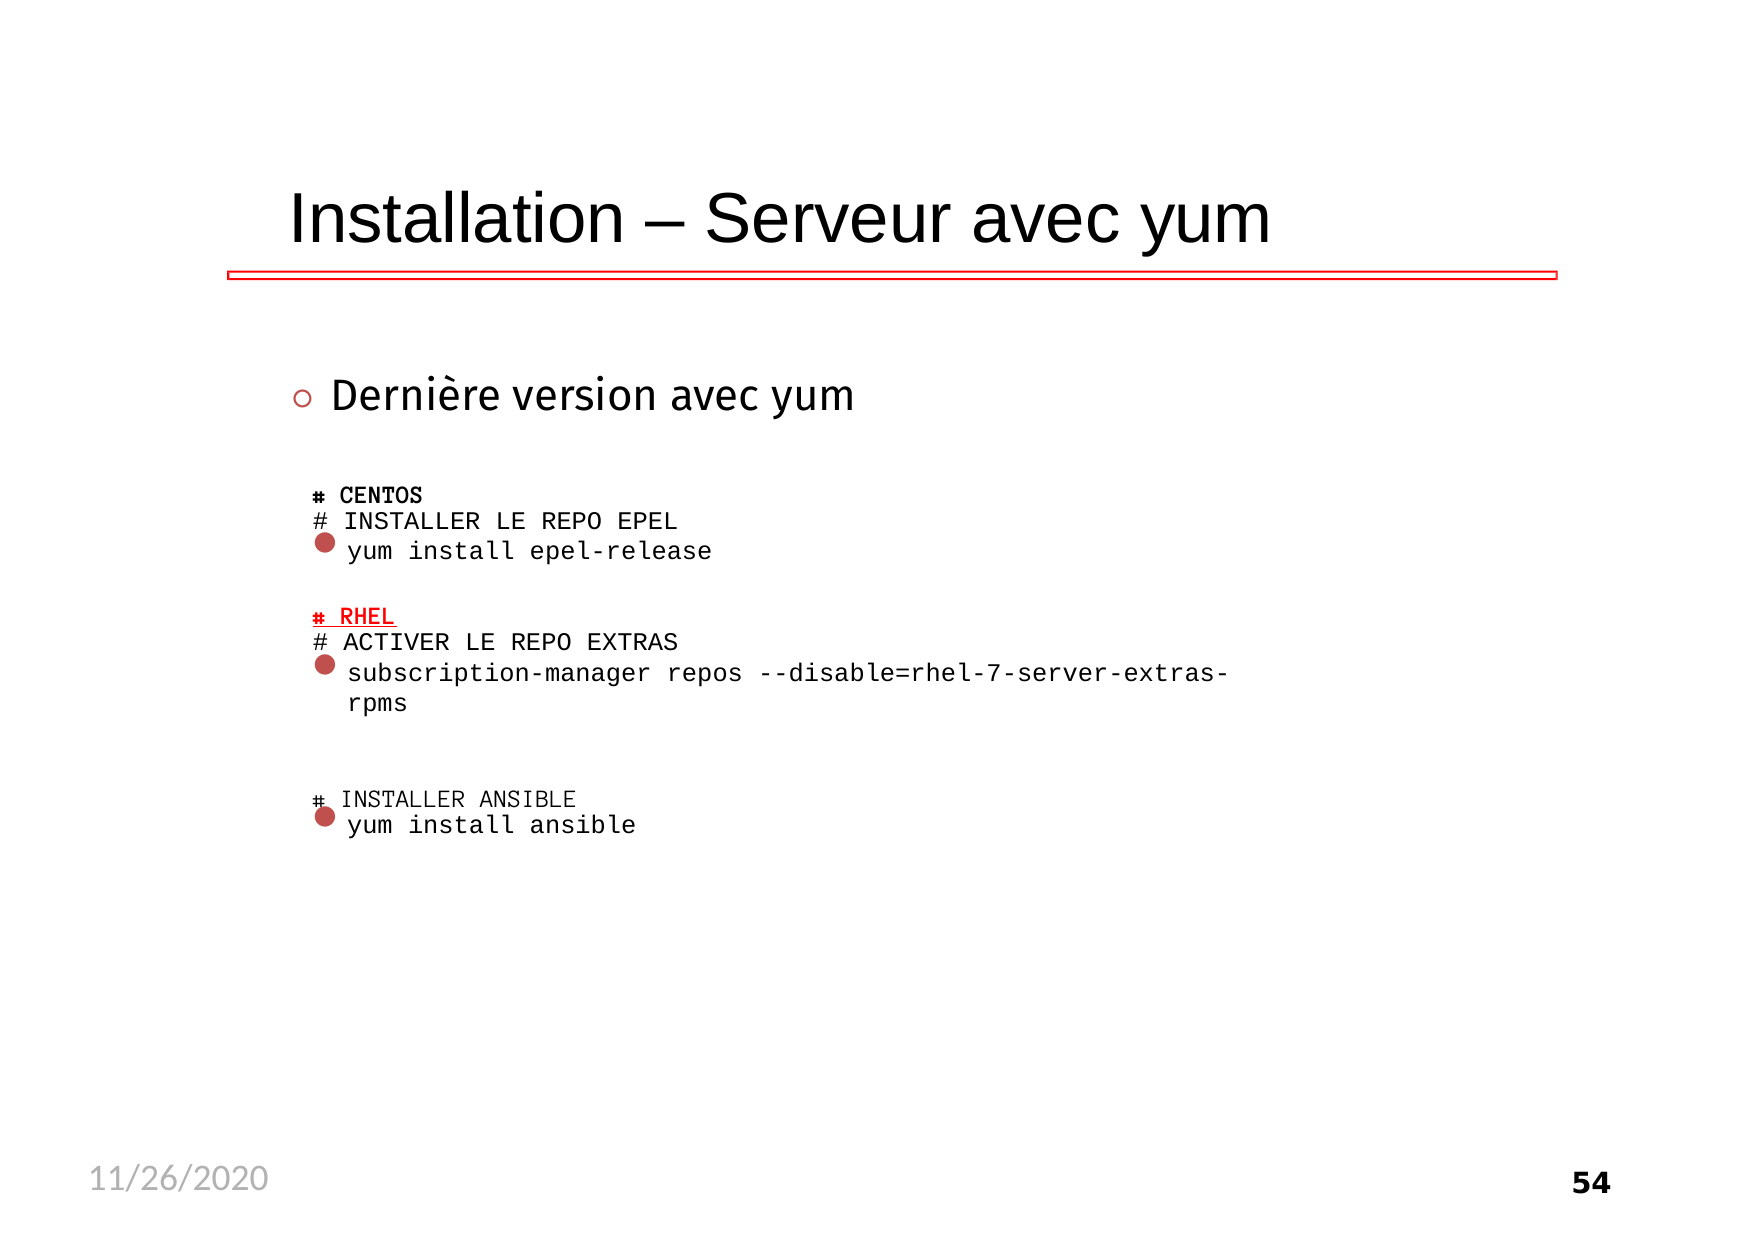

# Installation – Serveur avec yum
Dernière version avec yum
○
# CENTOS
# INSTALLER LE REPO EPEL
yum install epel-release

# RHEL
# ACTIVER LE REPO EXTRAS
subscription-manager repos --disable=rhel-7-server-extras-rpms

# INSTALLER ANSIBLE
yum install ansible
11/26/2020
54